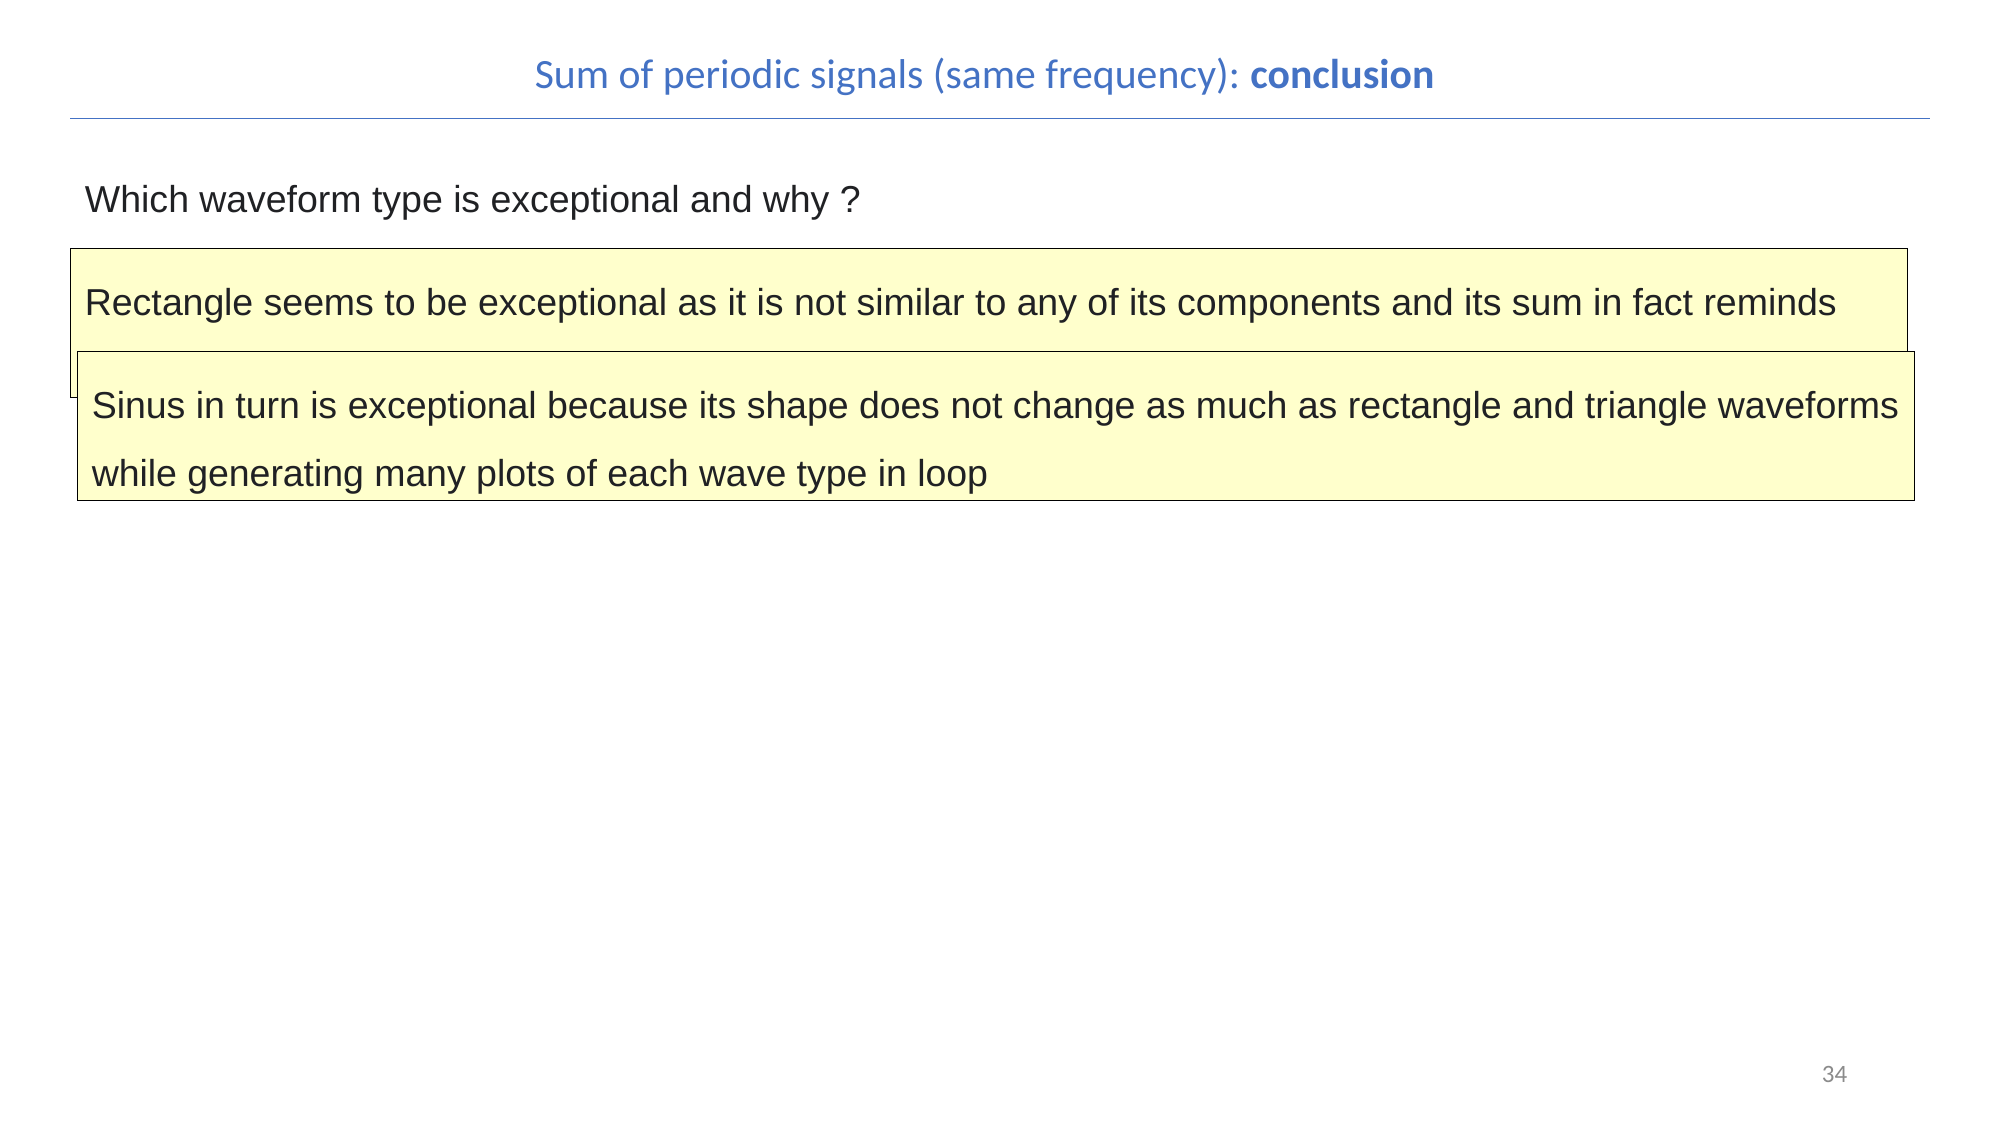

Sum of periodic signals (same frequency): conclusion
Which waveform type is exceptional and why ?
Rectangle seems to be exceptional as it is not similar to any of its components and its sum in fact reminds sawtooth
Sinus in turn is exceptional because its shape does not change as much as rectangle and triangle waveforms while generating many plots of each wave type in loop
34